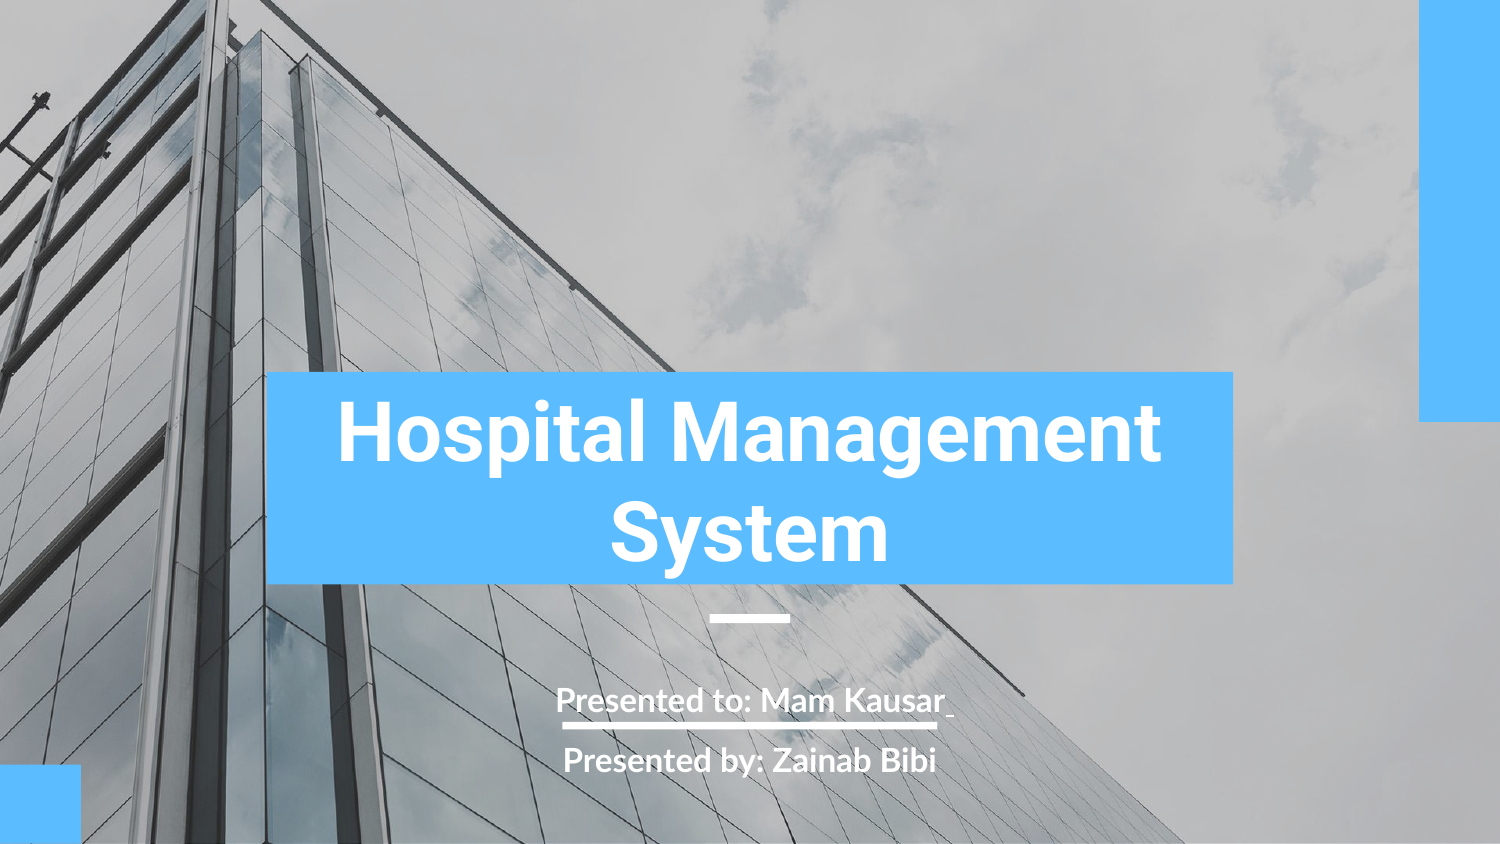

# Hospital Management System

 Presented to: Mam Kausar
Presented by: Zainab Bibi